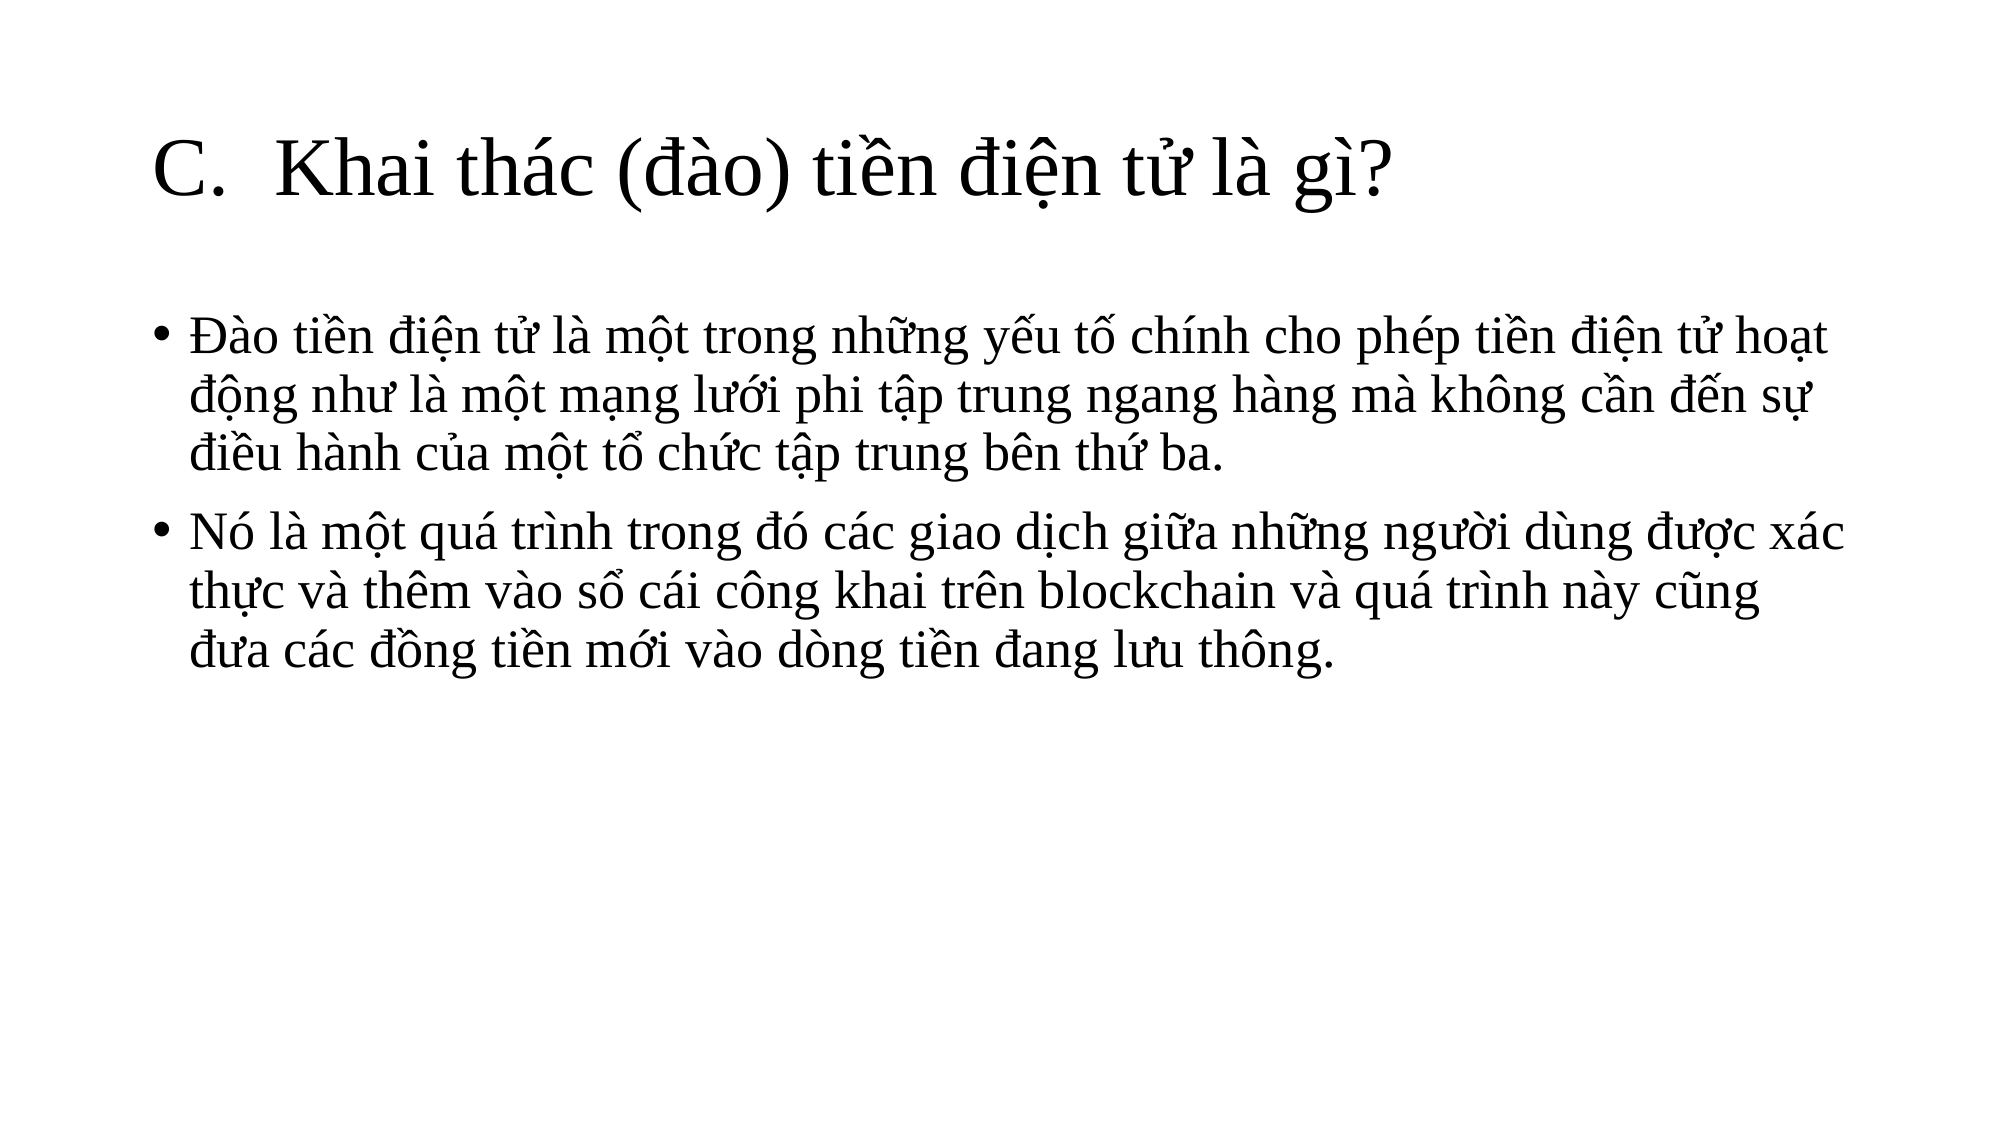

Khai thác (đào) tiền điện tử là gì?
Đào tiền điện tử là một trong những yếu tố chính cho phép tiền điện tử hoạt động như là một mạng lưới phi tập trung ngang hàng mà không cần đến sự điều hành của một tổ chức tập trung bên thứ ba.
Nó là một quá trình trong đó các giao dịch giữa những người dùng được xác thực và thêm vào sổ cái công khai trên blockchain và quá trình này cũng đưa các đồng tiền mới vào dòng tiền đang lưu thông.